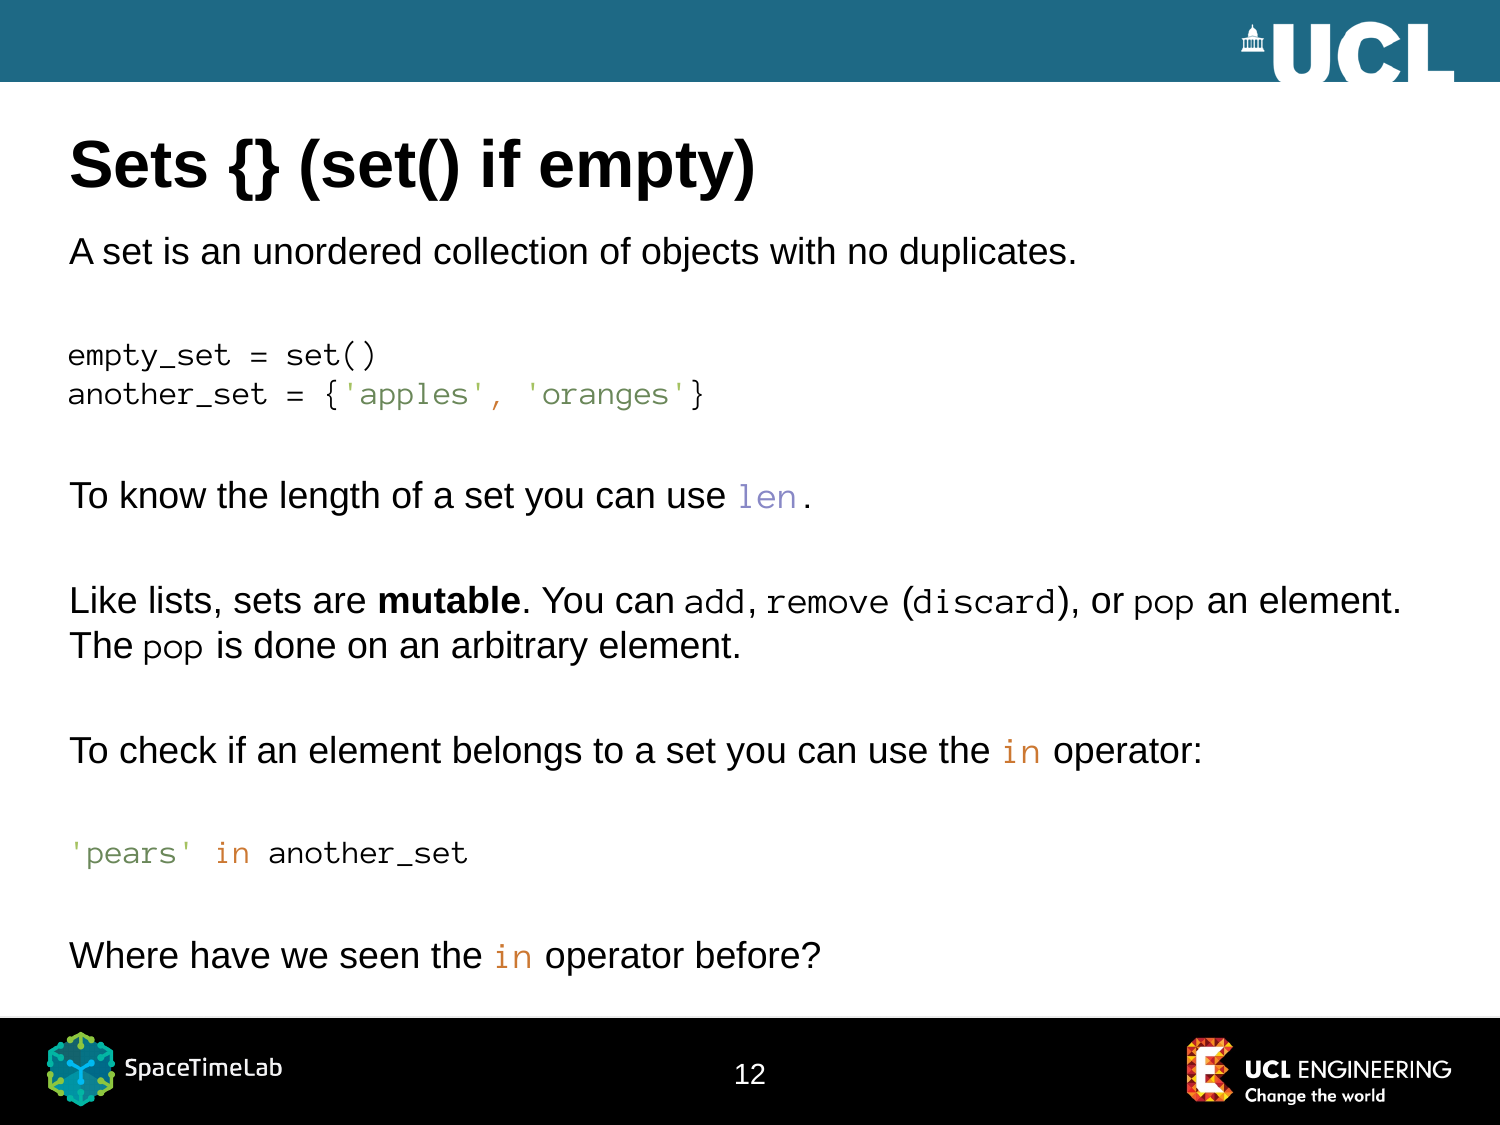

# Sets {} (set() if empty)
A set is an unordered collection of objects with no duplicates.

empty_set = set()
another_set = {'apples', 'oranges'}

To know the length of a set you can use len.

Like lists, sets are mutable. You can add, remove (discard), or pop an element. The pop is done on an arbitrary element.

To check if an element belongs to a set you can use the in operator:

'pears' in another_set

Where have we seen the in operator before?
13